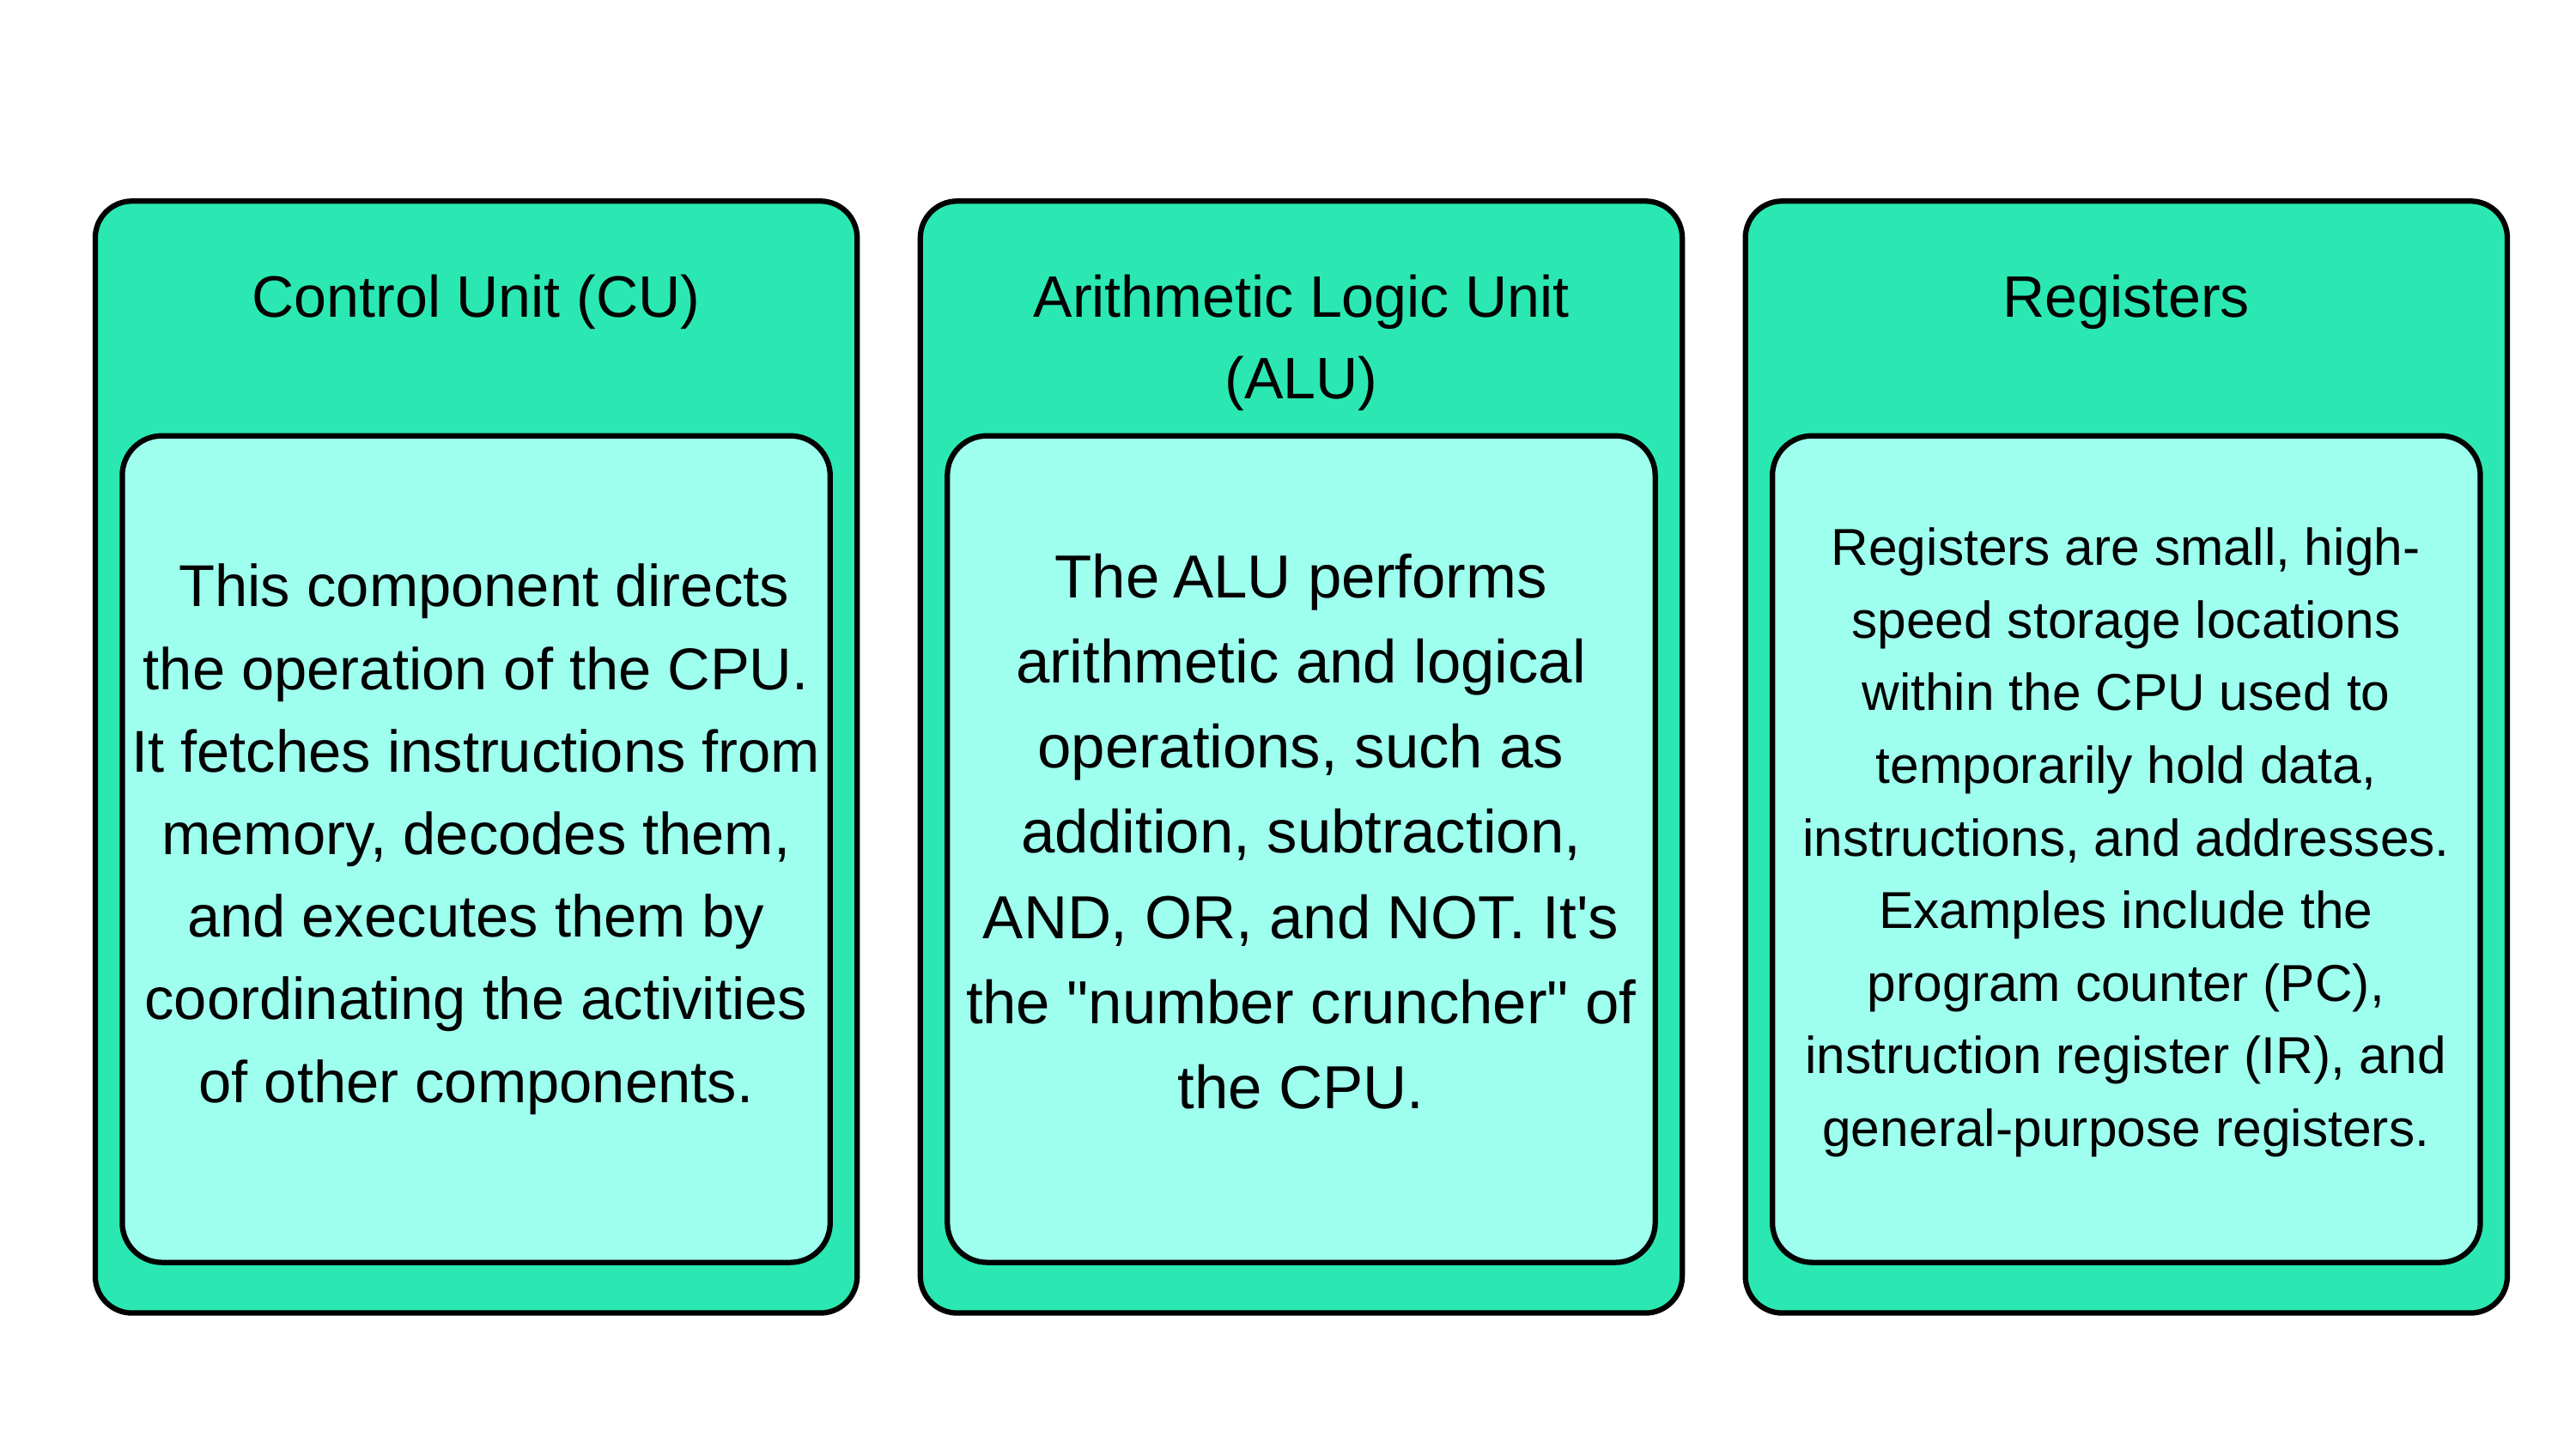

Control Unit (CU)
Arithmetic Logic Unit (ALU)
Registers

 This component directs the operation of the CPU. It fetches instructions from memory, decodes them, and executes them by coordinating the activities of other components.

The ALU performs arithmetic and logical operations, such as addition, subtraction, AND, OR, and NOT. It's the "number cruncher" of the CPU.

Registers are small, high-speed storage locations within the CPU used to temporarily hold data, instructions, and addresses. Examples include the program counter (PC), instruction register (IR), and general-purpose registers.